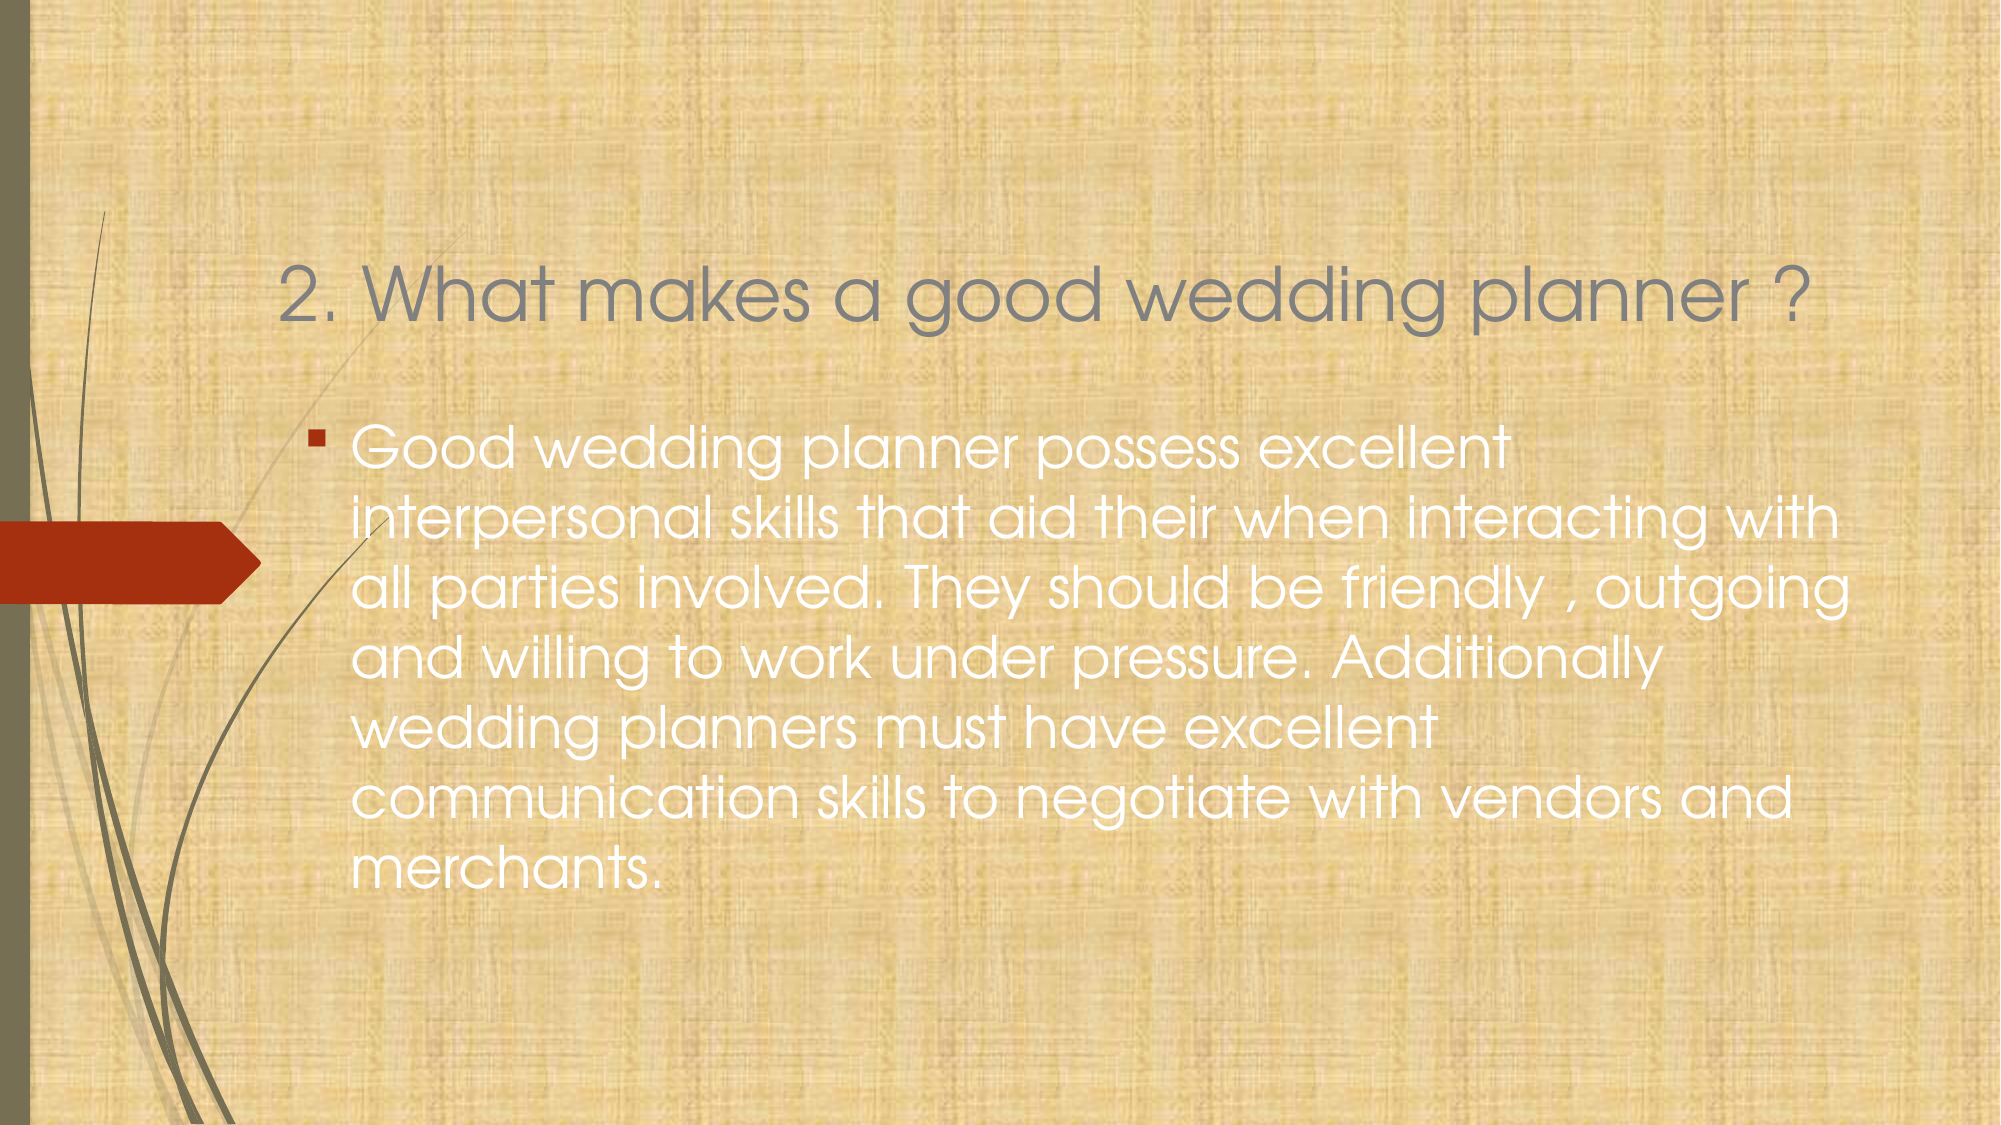

# 2. What makes a good wedding planner ?
Good wedding planner possess excellent interpersonal skills that aid their when interacting with all parties involved. They should be friendly , outgoing and willing to work under pressure. Additionally wedding planners must have excellent communication skills to negotiate with vendors and merchants.